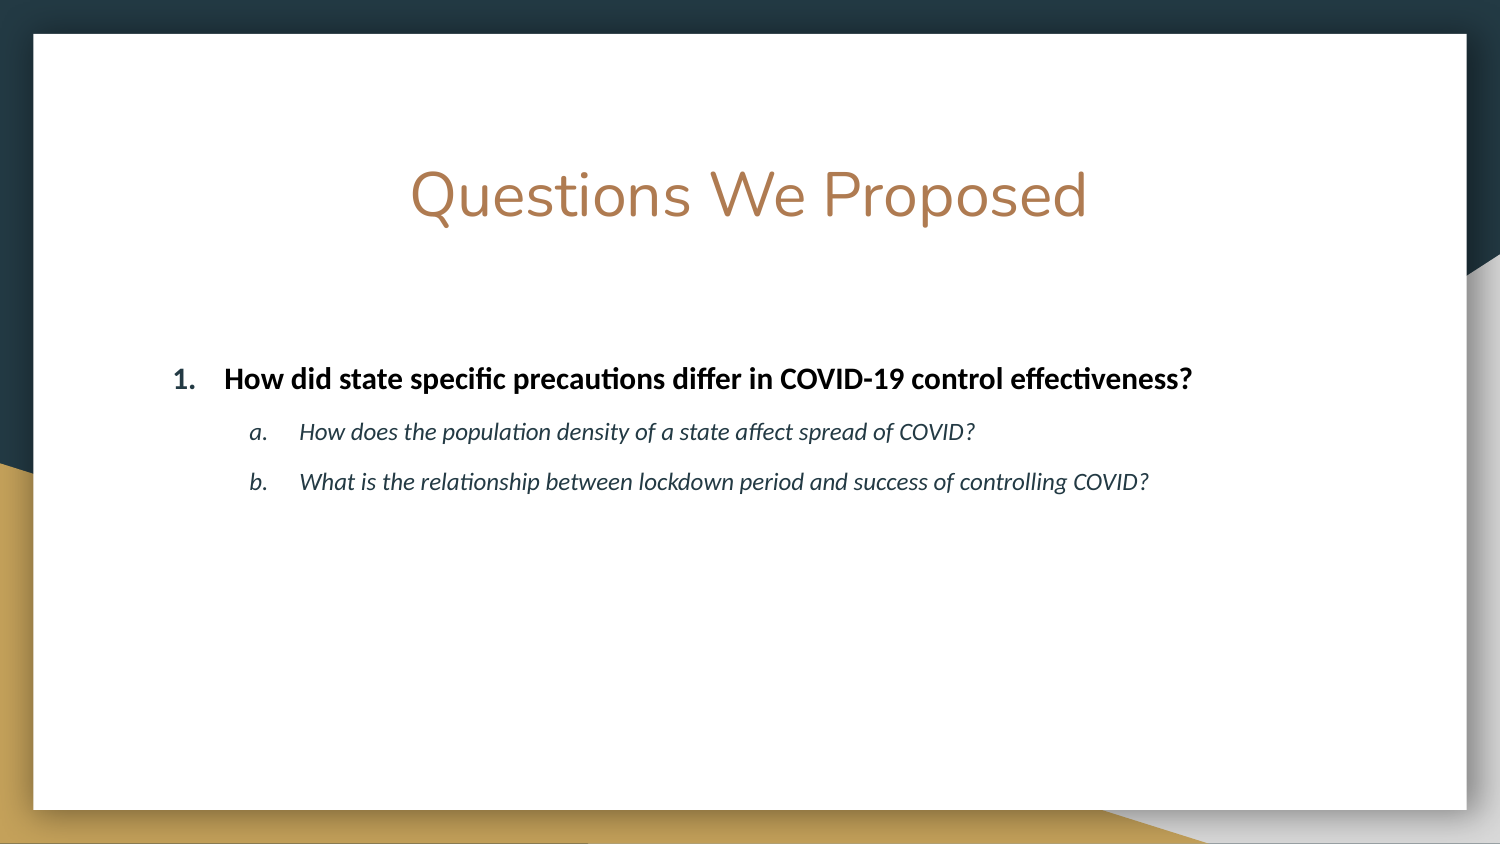

# Questions We Proposed
How did state specific precautions differ in COVID-19 control effectiveness?
How does the population density of a state affect spread of COVID?
What is the relationship between lockdown period and success of controlling COVID?